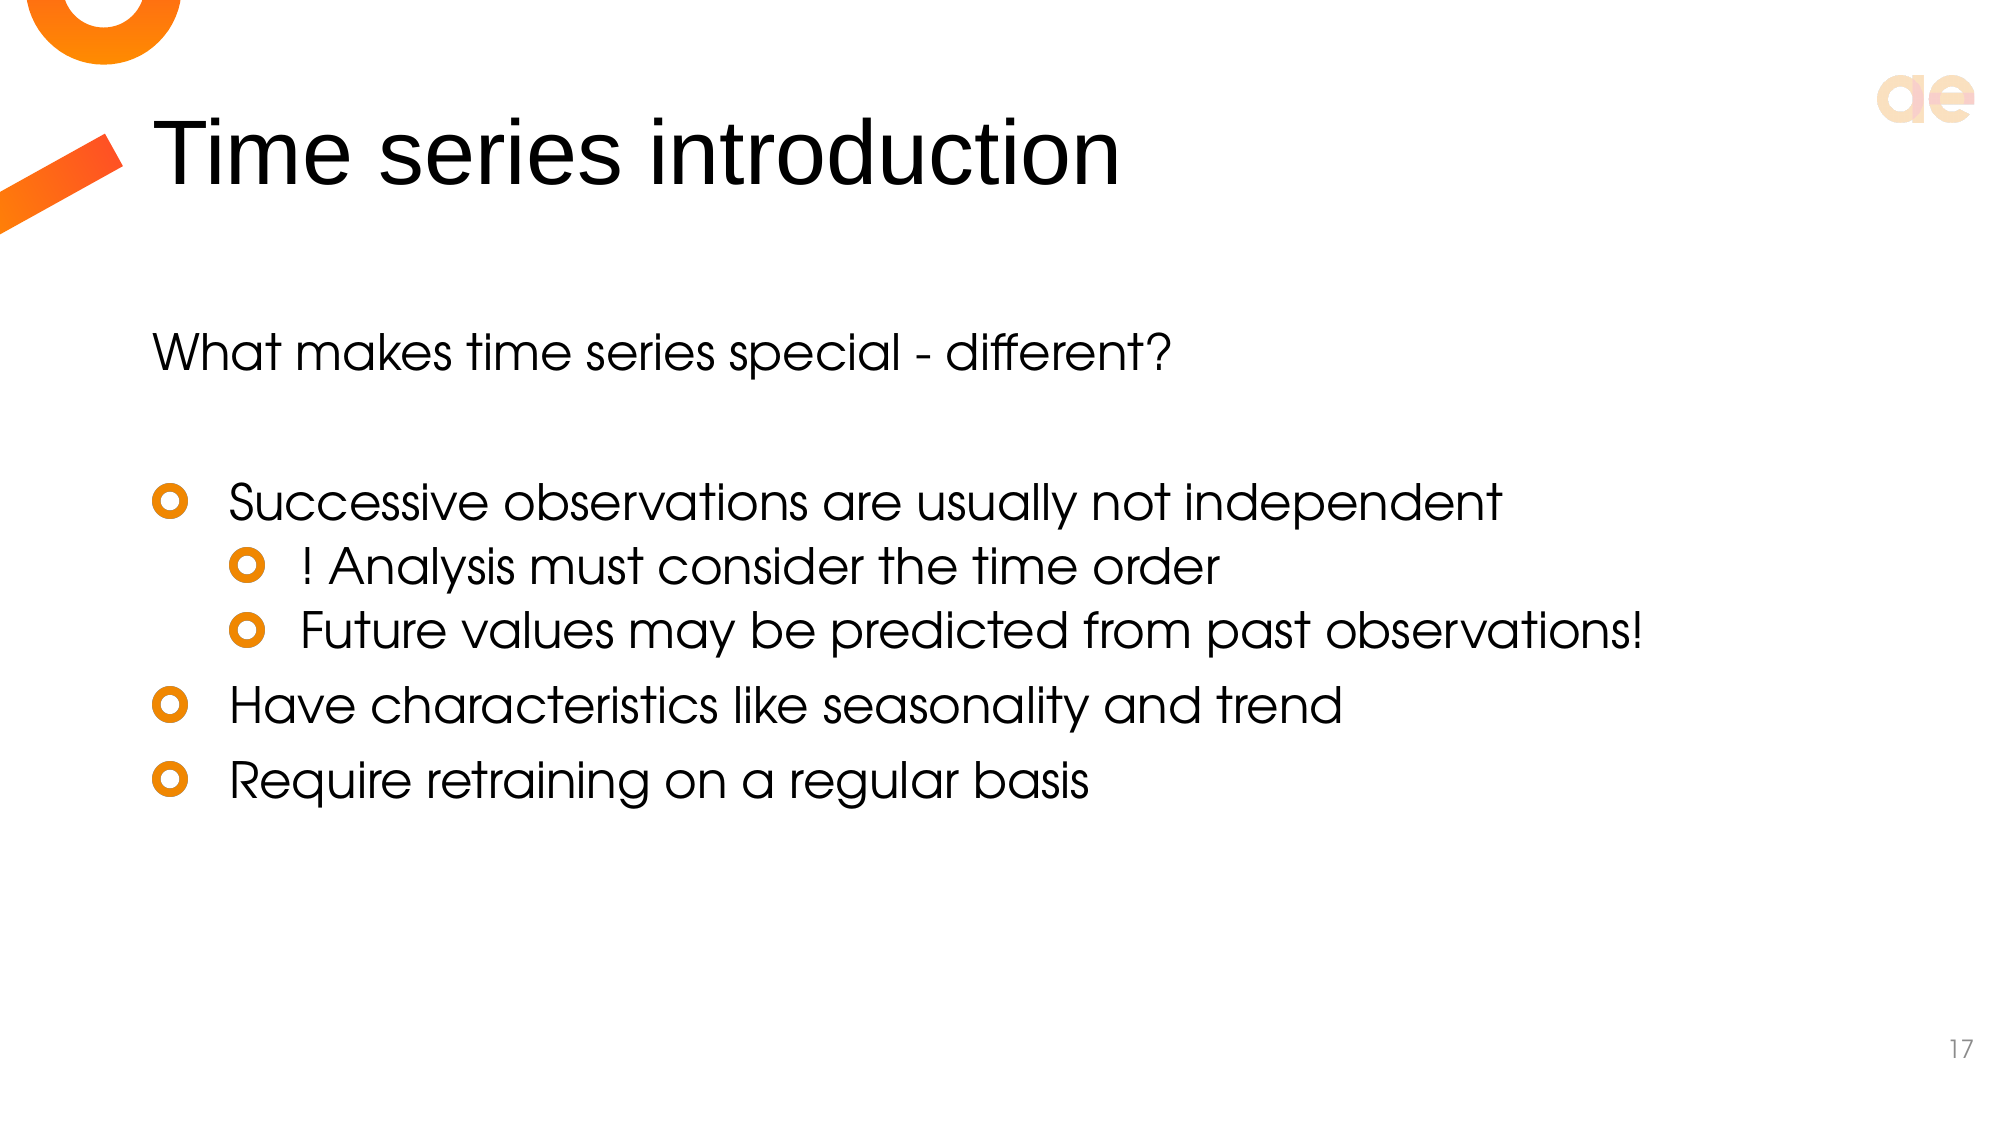

# Time series introduction

What makes time series special - different?

Successive observations are usually not independent
! Analysis must consider the time order
Future values may be predicted from past observations!
Have characteristics like seasonality and trend
Require retraining on a regular basis

17